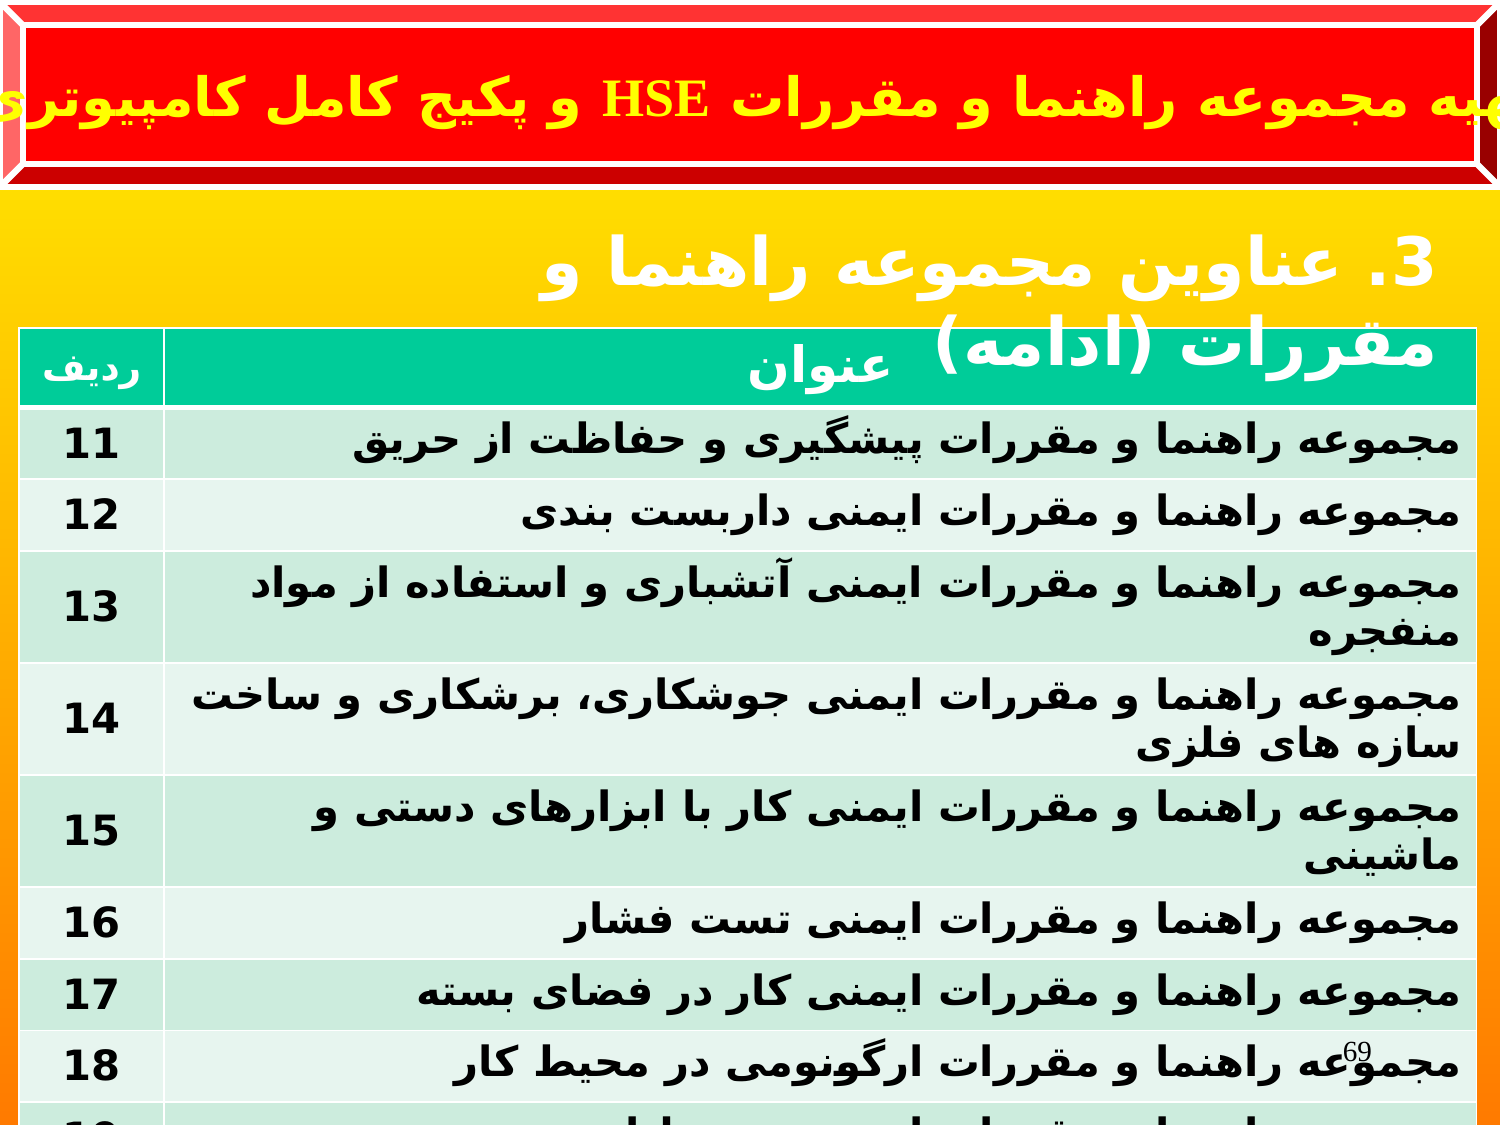

مرحله تهیه مجموعه راهنما و مقررات HSE و پکیج کامل کامپیوتری (ادامه)

3. عناوين مجموعه راهنما و مقررات (ادامه)
| رديف | عنوان |
| --- | --- |
| 11 | مجموعه راهنما و مقررات پیشگیری و حفاظت از حریق |
| 12 | مجموعه راهنما و مقررات ایمنی داربست بندی |
| 13 | مجموعه راهنما و مقررات ایمنی آتشباری و استفاده از مواد منفجره |
| 14 | مجموعه راهنما و مقررات ایمنی جوشکاری، برشکاری و ساخت سازه های فلزی |
| 15 | مجموعه راهنما و مقررات ایمنی کار با ابزارهای دستی و ماشینی |
| 16 | مجموعه راهنما و مقررات ایمنی تست فشار |
| 17 | مجموعه راهنما و مقررات ایمنی کار در فضای بسته |
| 18 | مجموعه راهنما و مقررات ارگونومی در محیط کار |
| 19 | مجموعه راهنما و مقررات ایمنی در عملیات تخریب |
| 20 | مجموعه راهنما و مقررات وسایل حفاظت فردی |
69